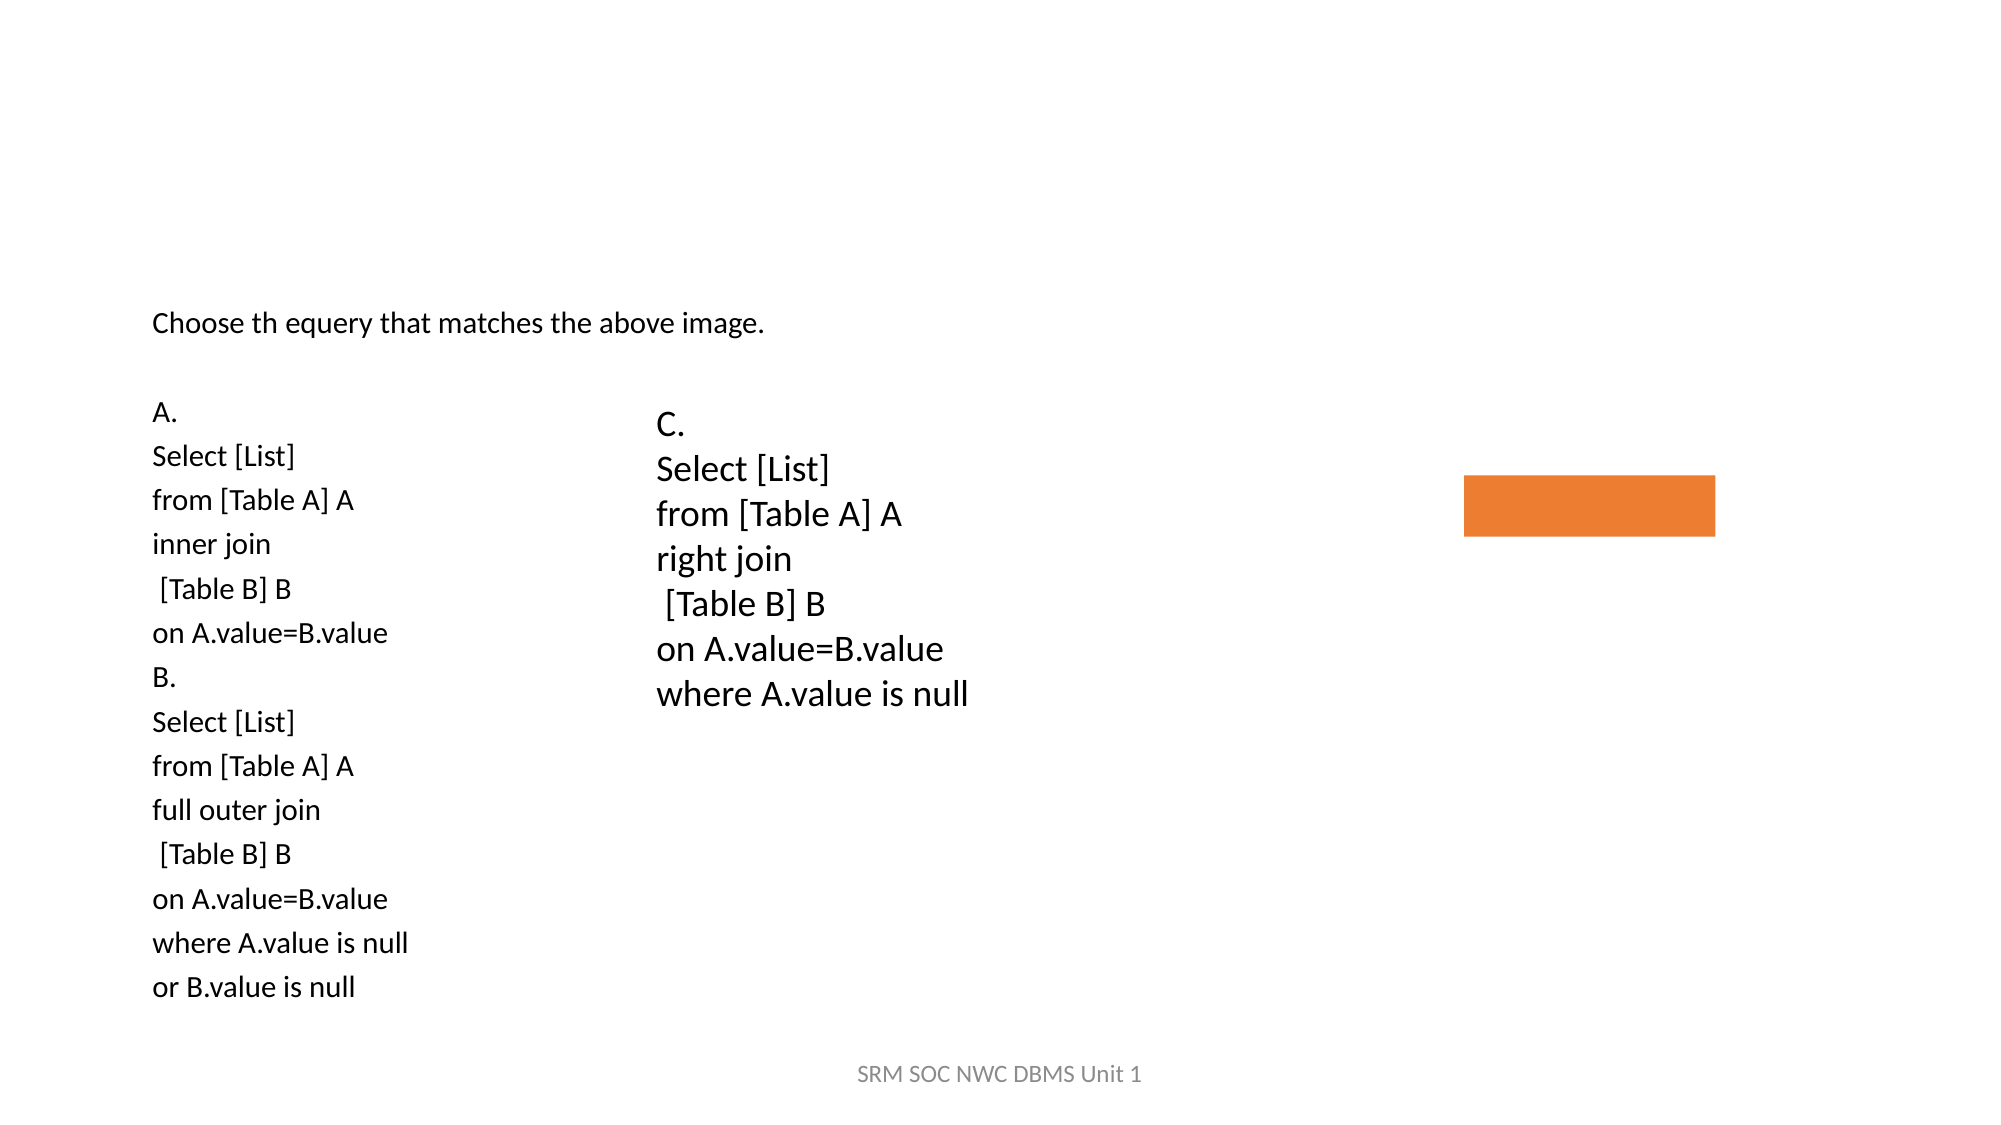

#
Choose th equery that matches the above image.

A.
Select [List]
from [Table A] A
inner join
 [Table B] B
on A.value=B.value
B.
Select [List]
from [Table A] A
full outer join
 [Table B] B
on A.value=B.value
where A.value is null
or B.value is null
C.
Select [List]
from [Table A] A
right join
 [Table B] B
on A.value=B.value
where A.value is null

SRM SOC NWC DBMS Unit 1